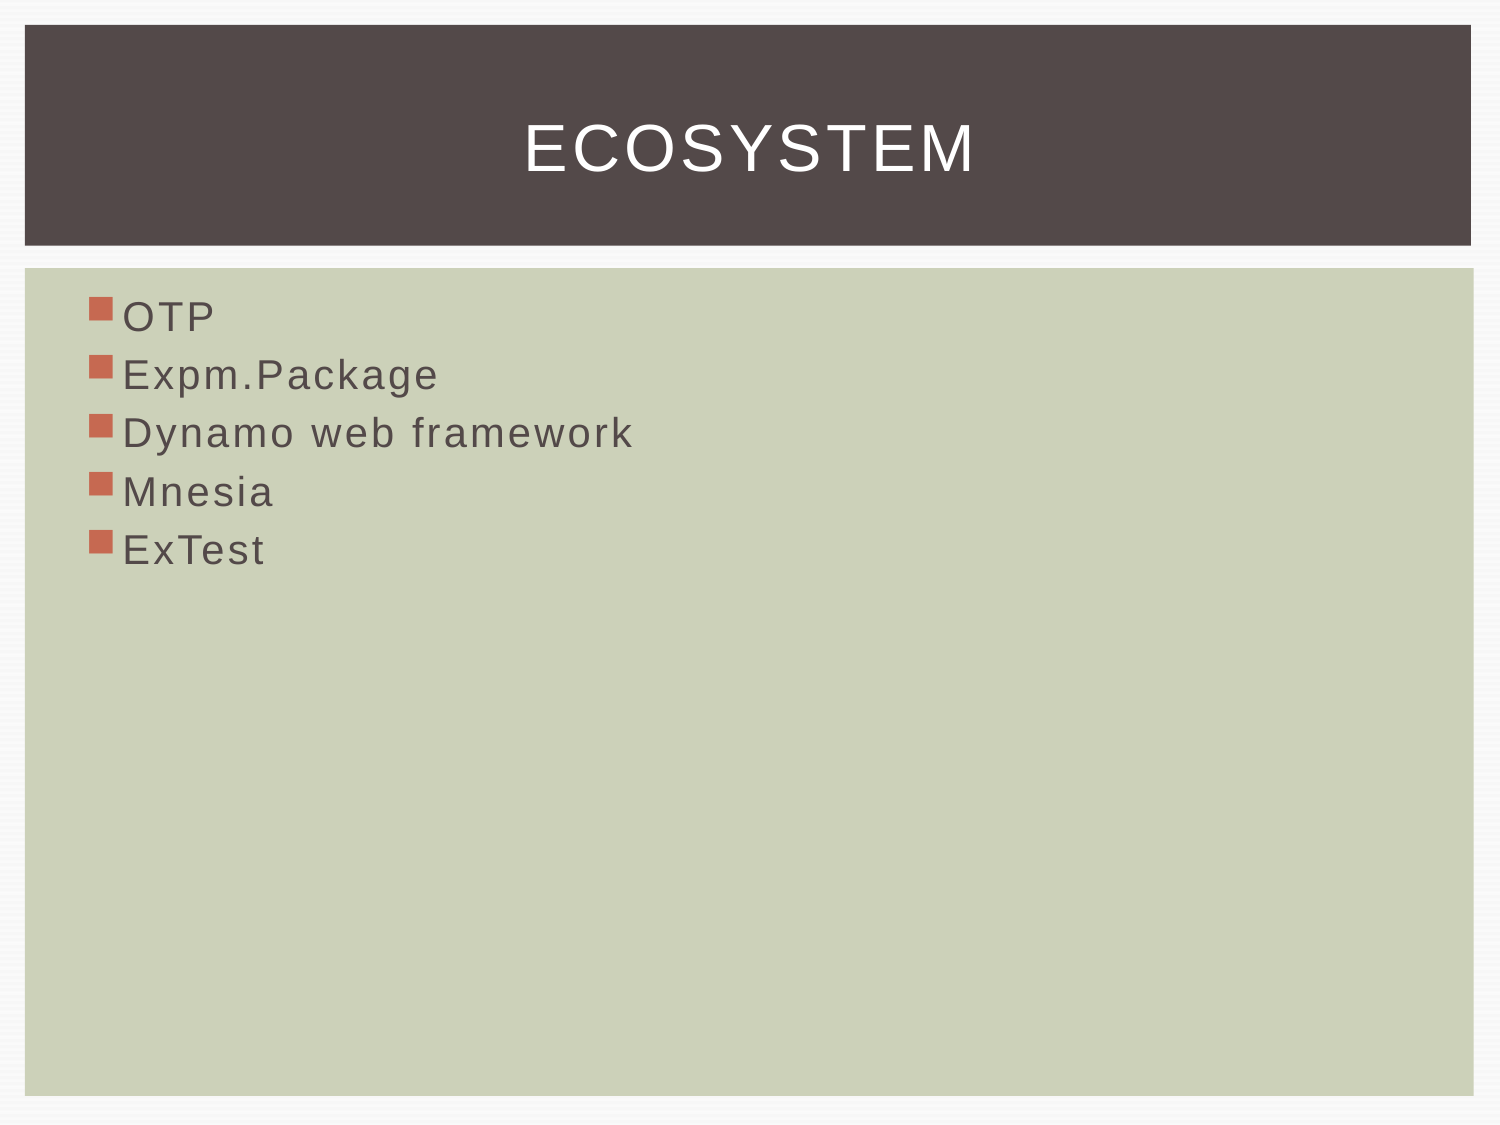

# ECOSYSTEM
OTP
Expm.Package
Dynamo web framework
Mnesia
ExTest